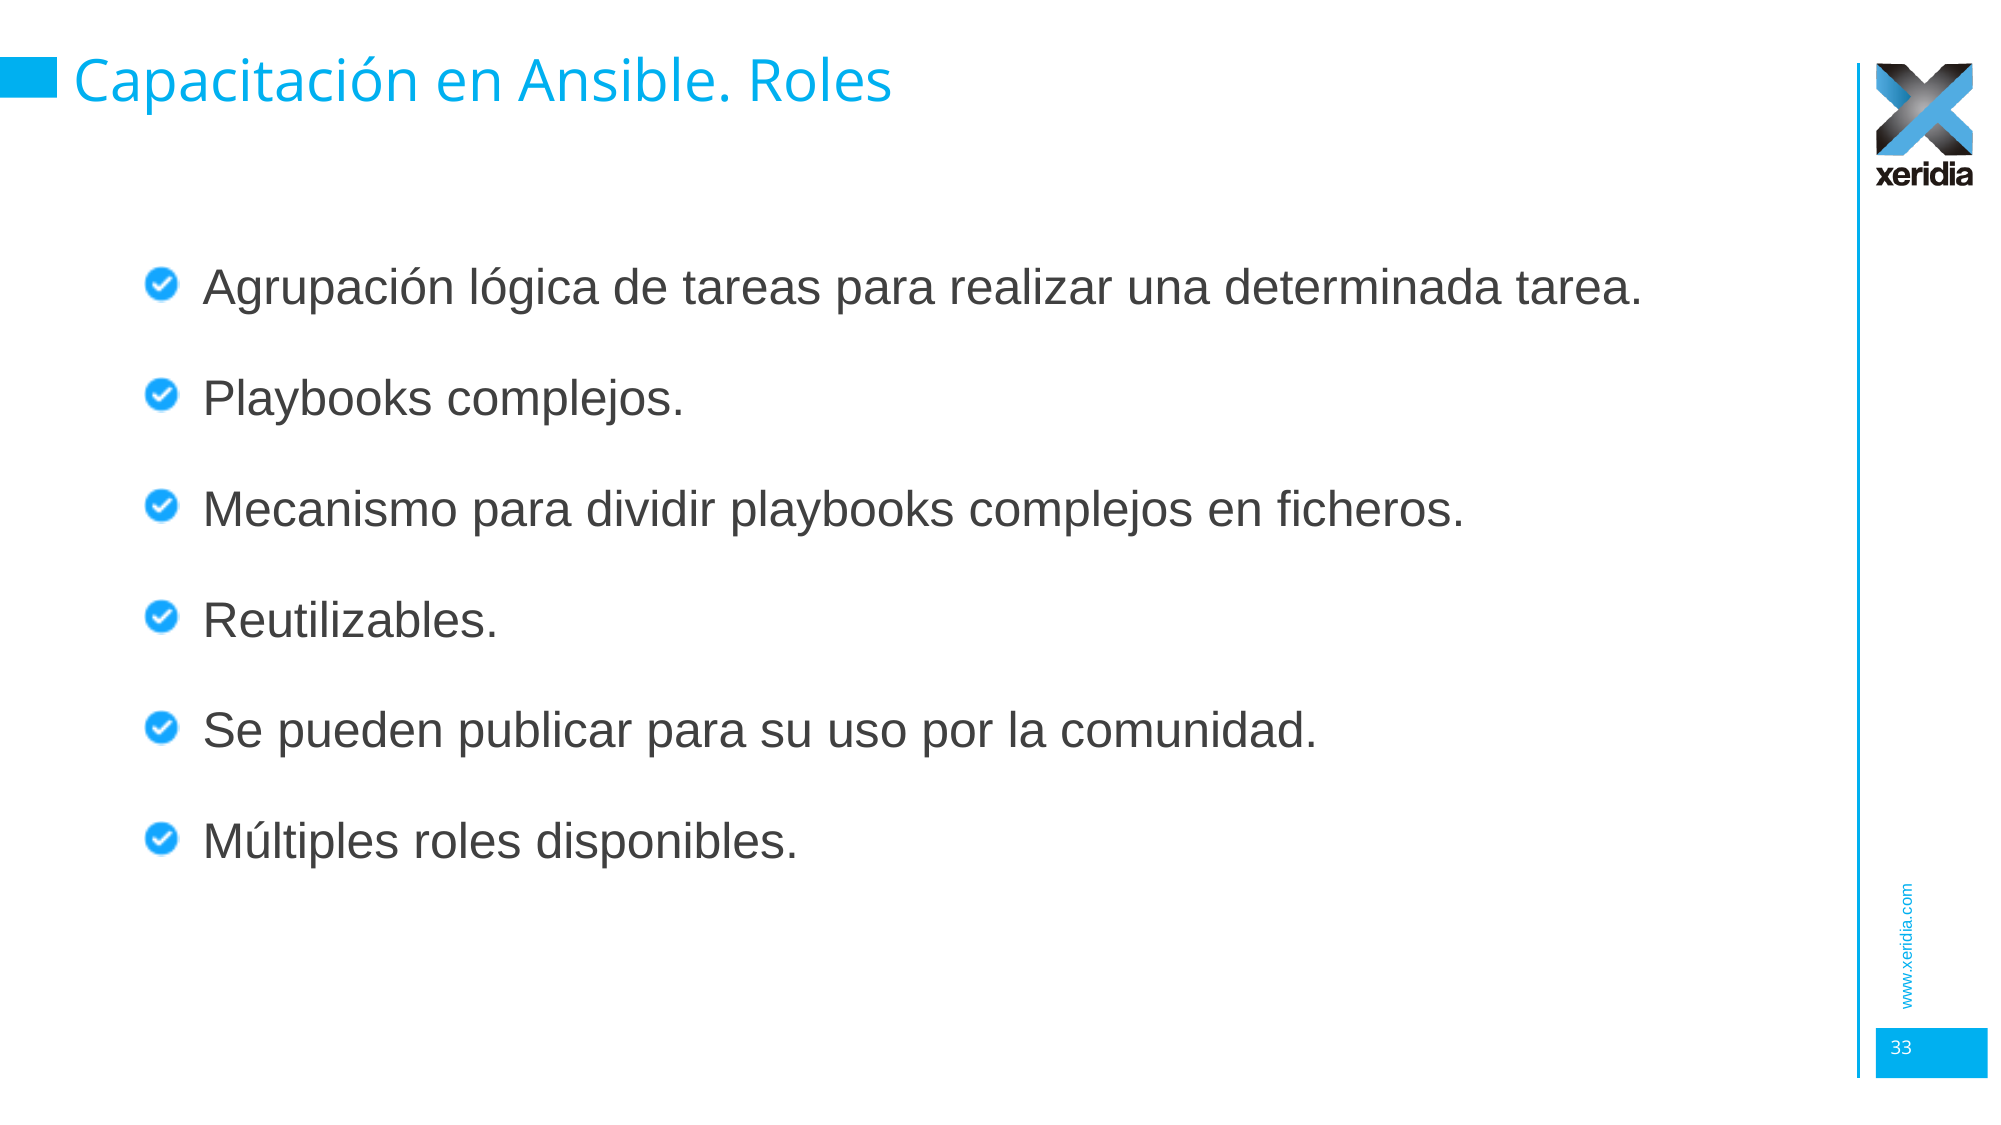

# Capacitación en Ansible. Roles
Agrupación lógica de tareas para realizar una determinada tarea.
Playbooks complejos.
Mecanismo para dividir playbooks complejos en ficheros.
Reutilizables.
Se pueden publicar para su uso por la comunidad.
Múltiples roles disponibles.